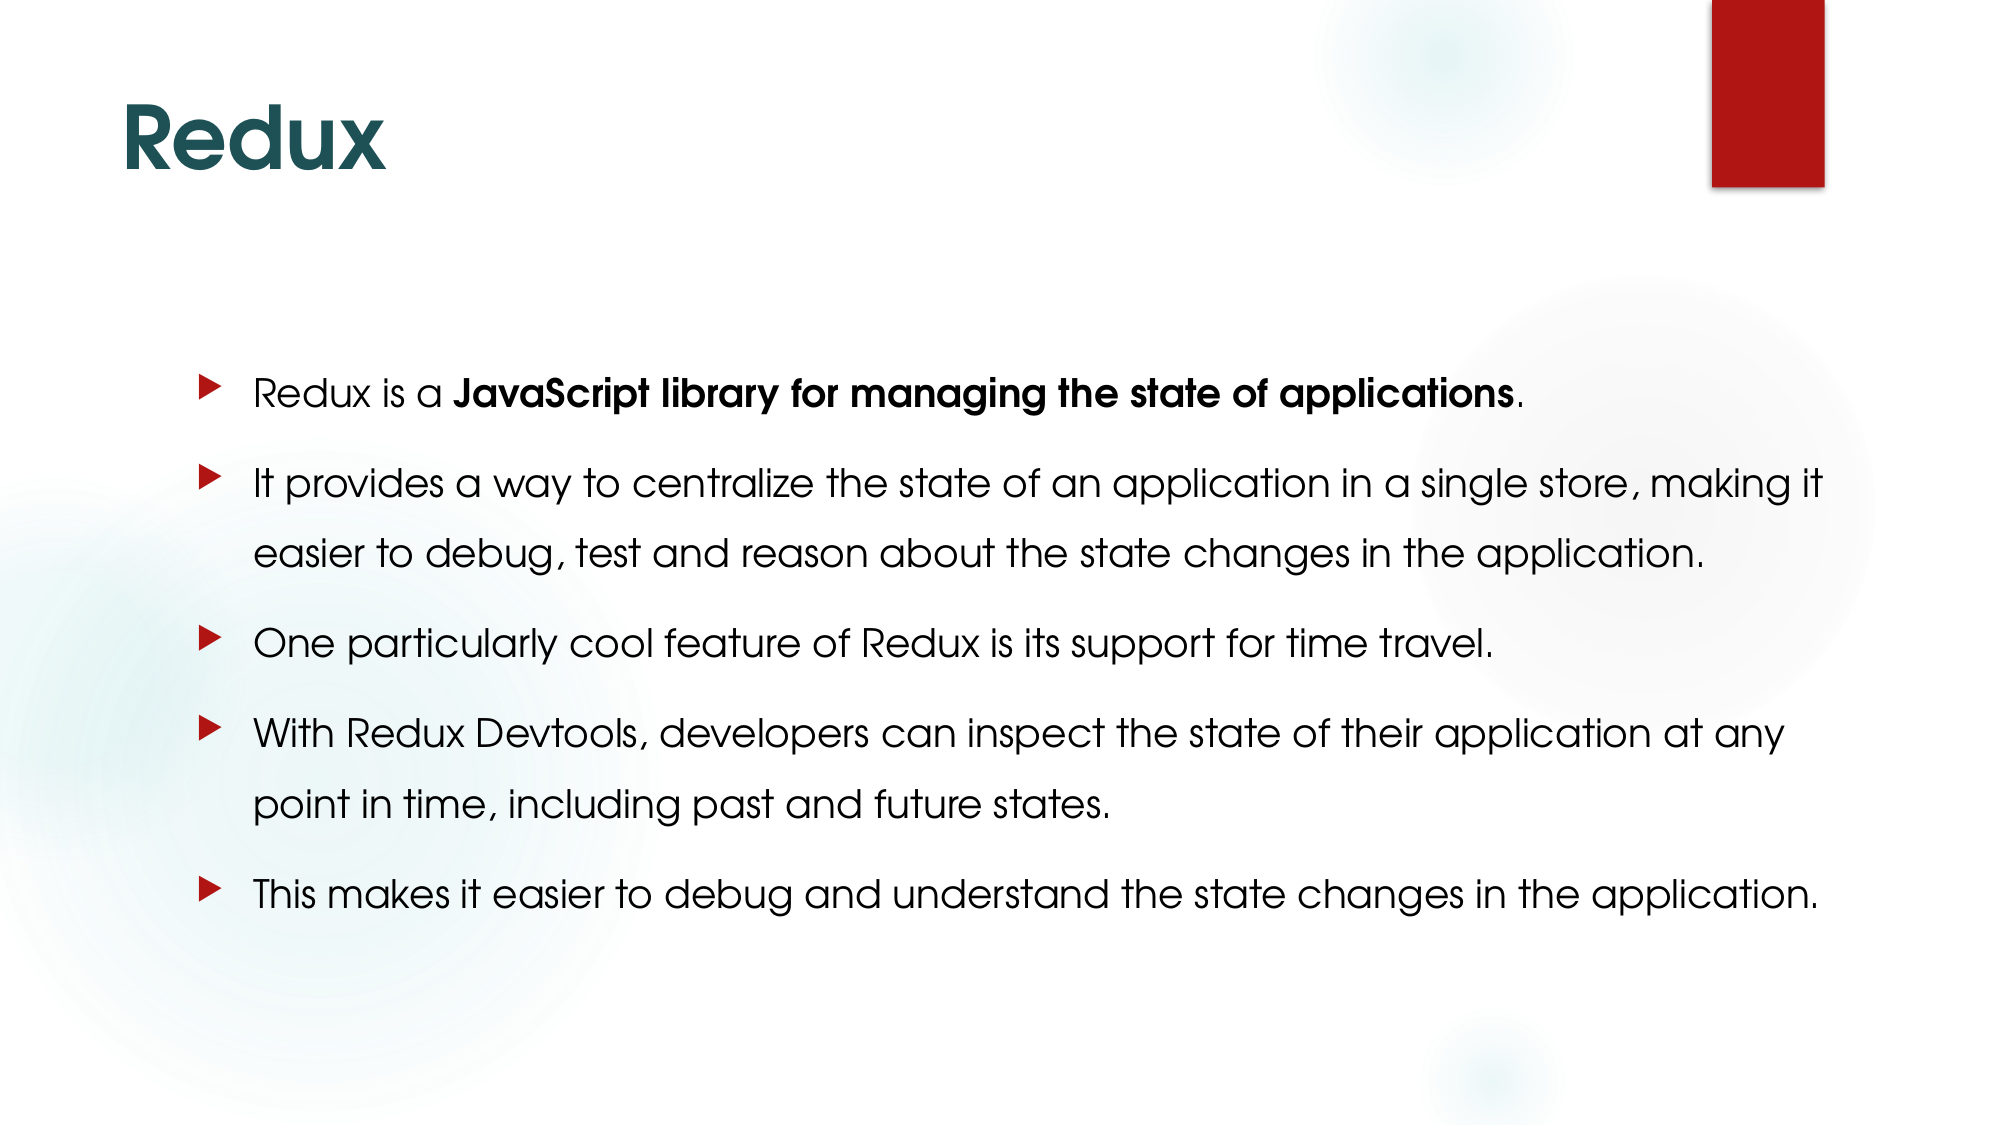

# Redux
Redux is a JavaScript library for managing the state of applications.
It provides a way to centralize the state of an application in a single store, making it easier to debug, test and reason about the state changes in the application.
One particularly cool feature of Redux is its support for time travel.
With Redux Devtools, developers can inspect the state of their application at any point in time, including past and future states.
This makes it easier to debug and understand the state changes in the application.